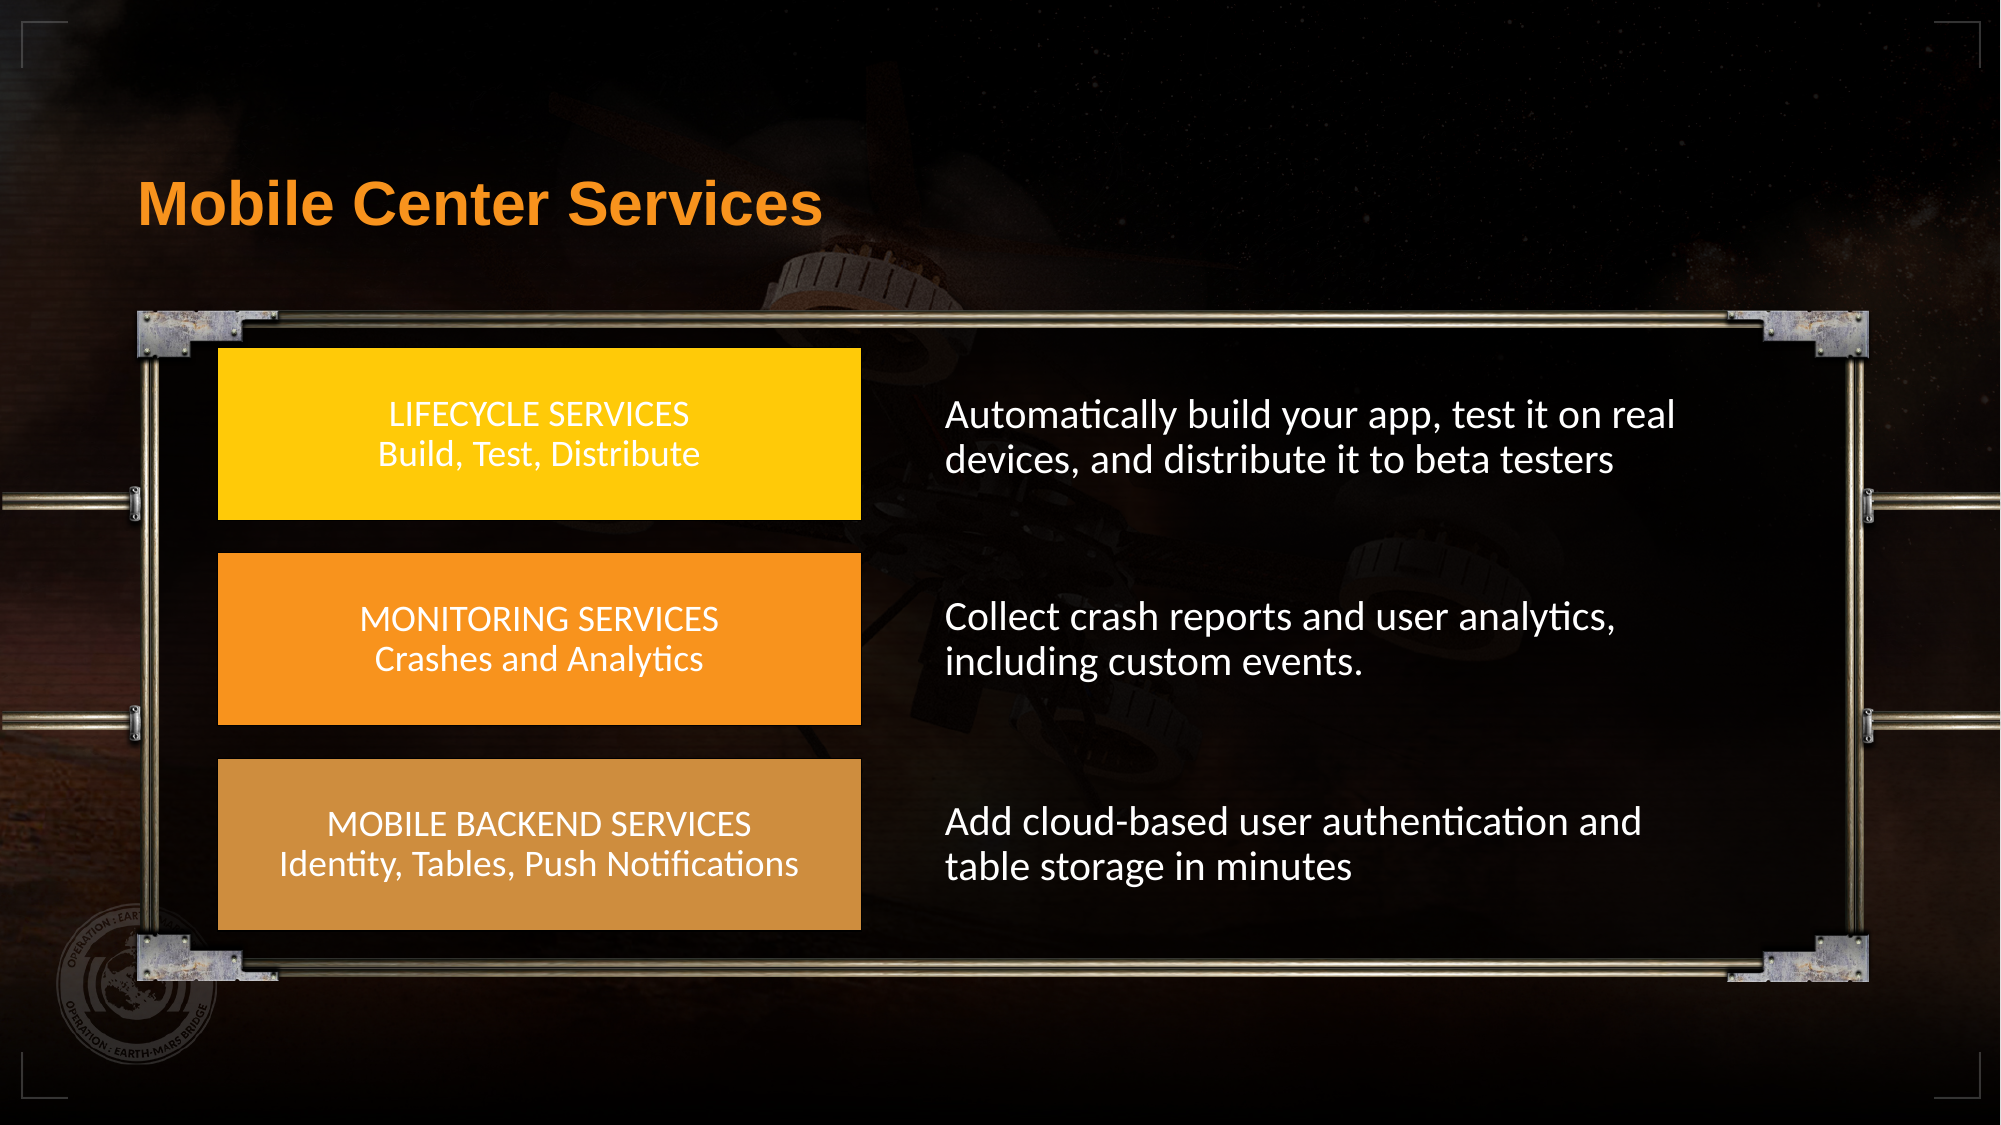

# Mobile Center Services
Automatically build your app, test it on real devices, and distribute it to beta testers
LIFECYCLE SERVICES
Build, Test, Distribute
MONITORING SERVICES
Crashes and Analytics
MOBILE BACKEND SERVICES
Identity, Tables, Push Notifications
Collect crash reports and user analytics, including custom events.
Add cloud-based user authentication and table storage in minutes